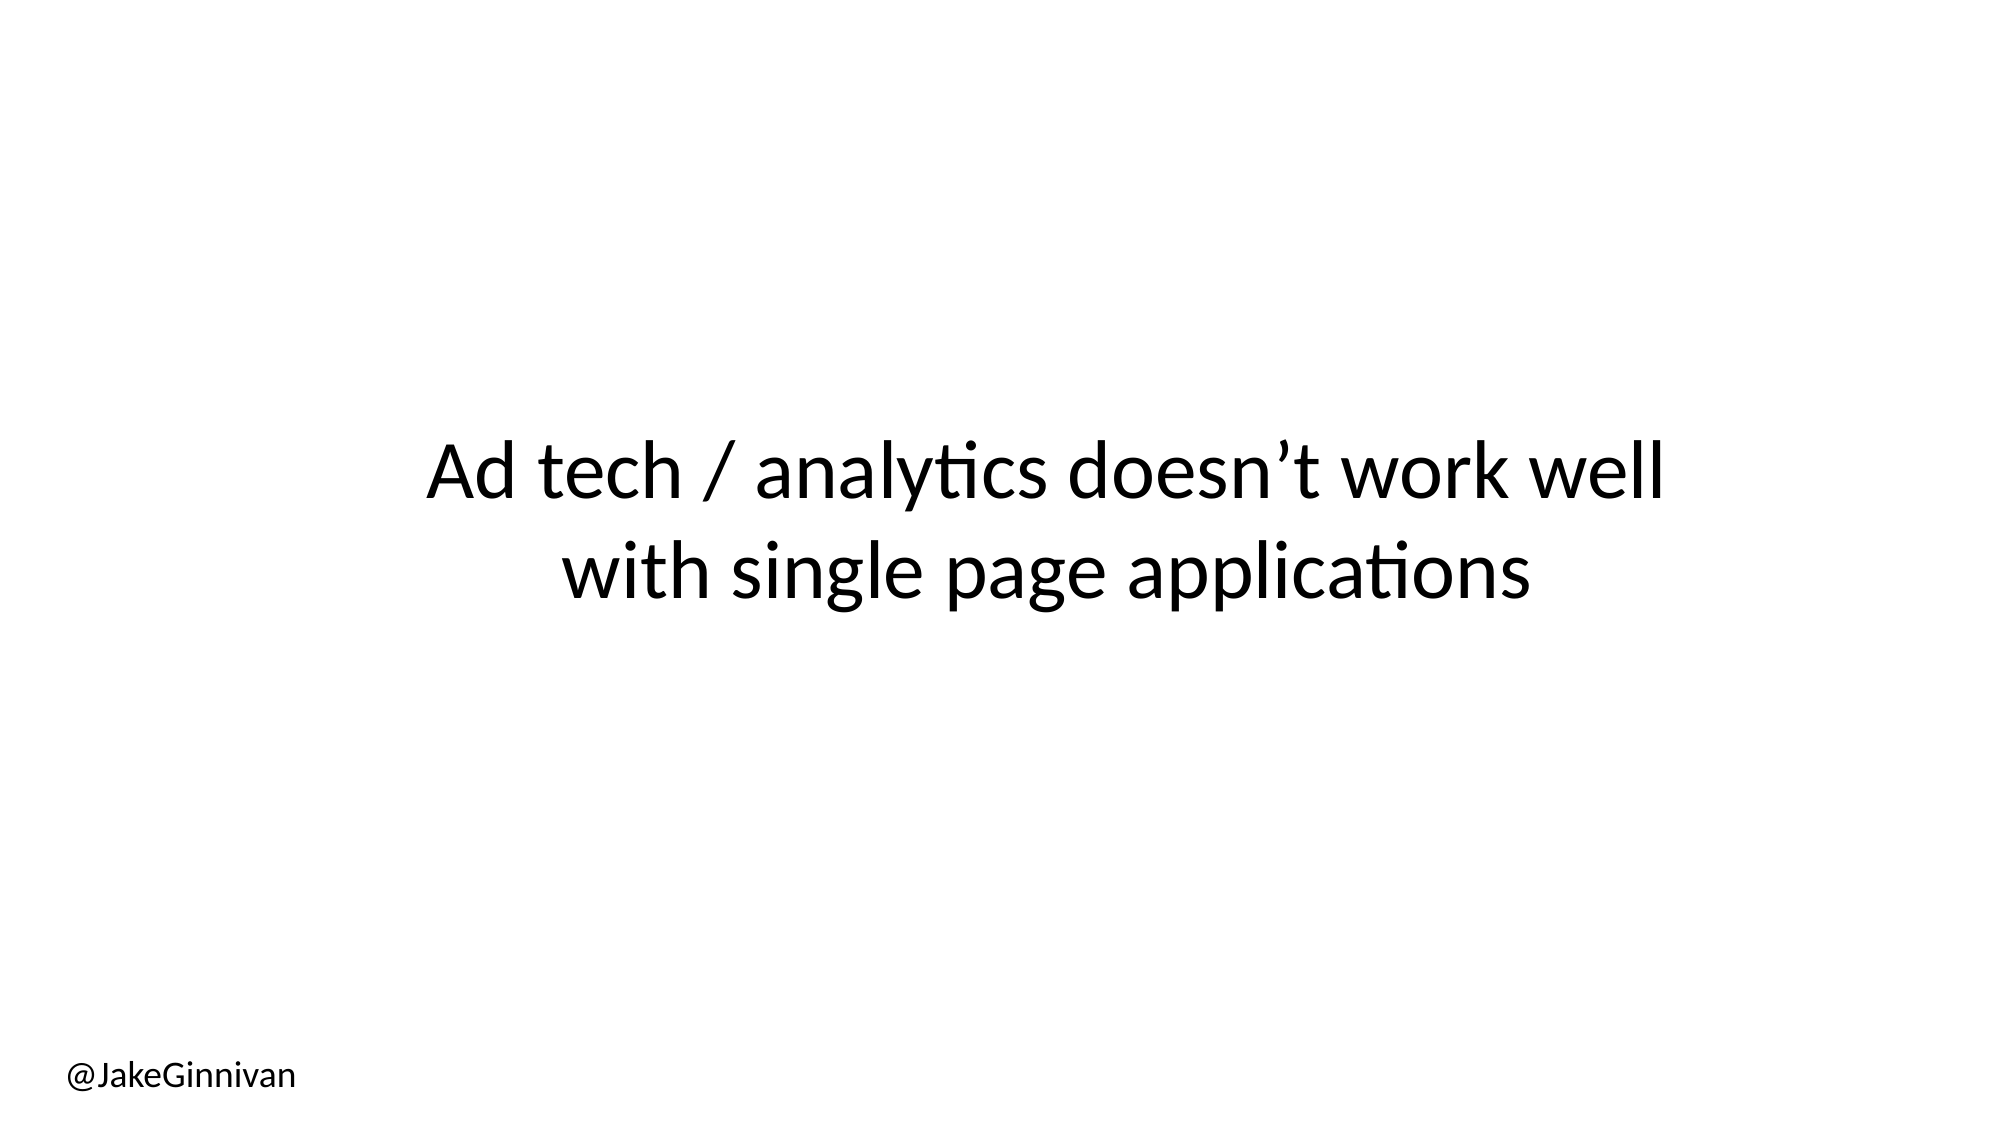

Ad tech / analytics doesn’t work well with single page applications